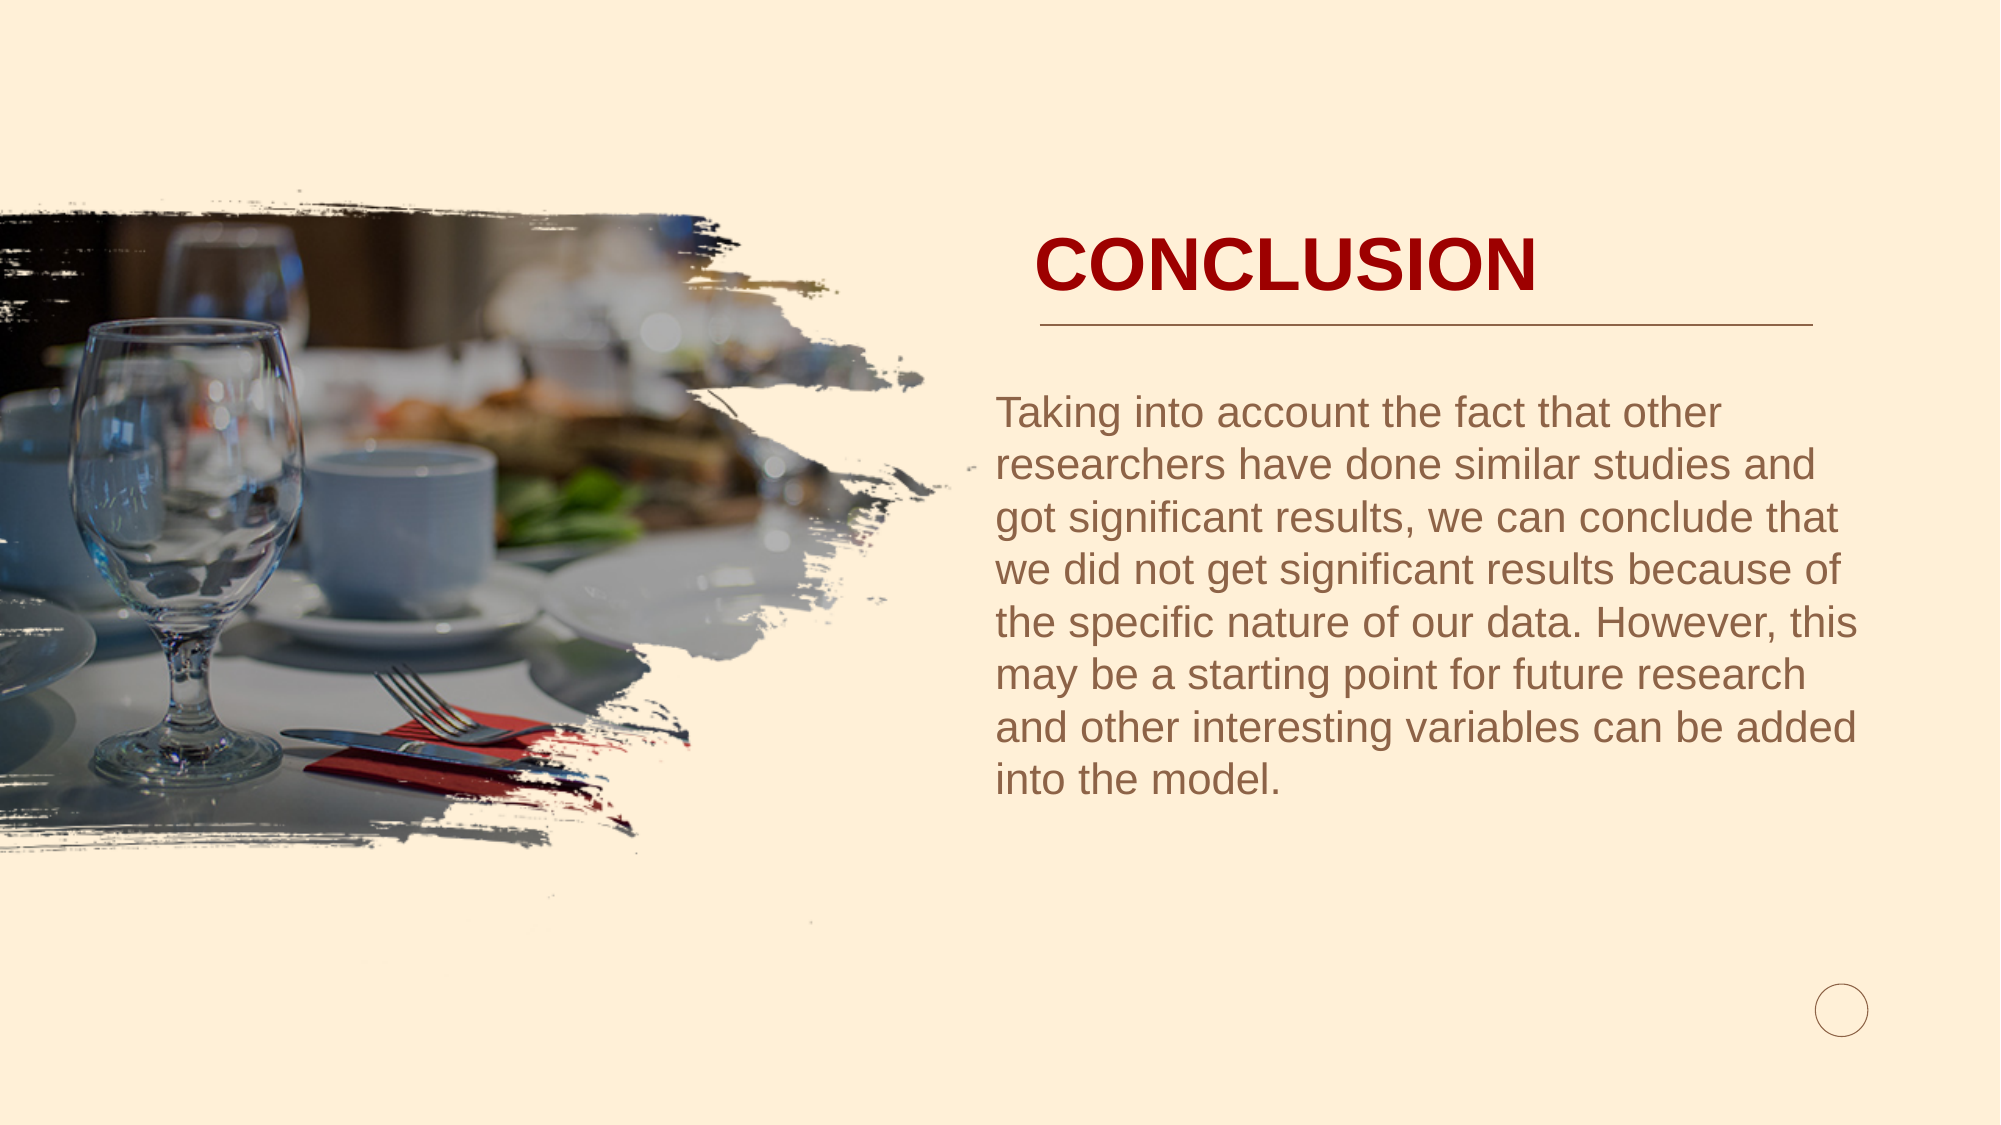

# CONCLUSION
Taking into account the fact that other researchers have done similar studies and got significant results, we can conclude that we did not get significant results because of the specific nature of our data. However, this may be a starting point for future research and other interesting variables can be added into the model.